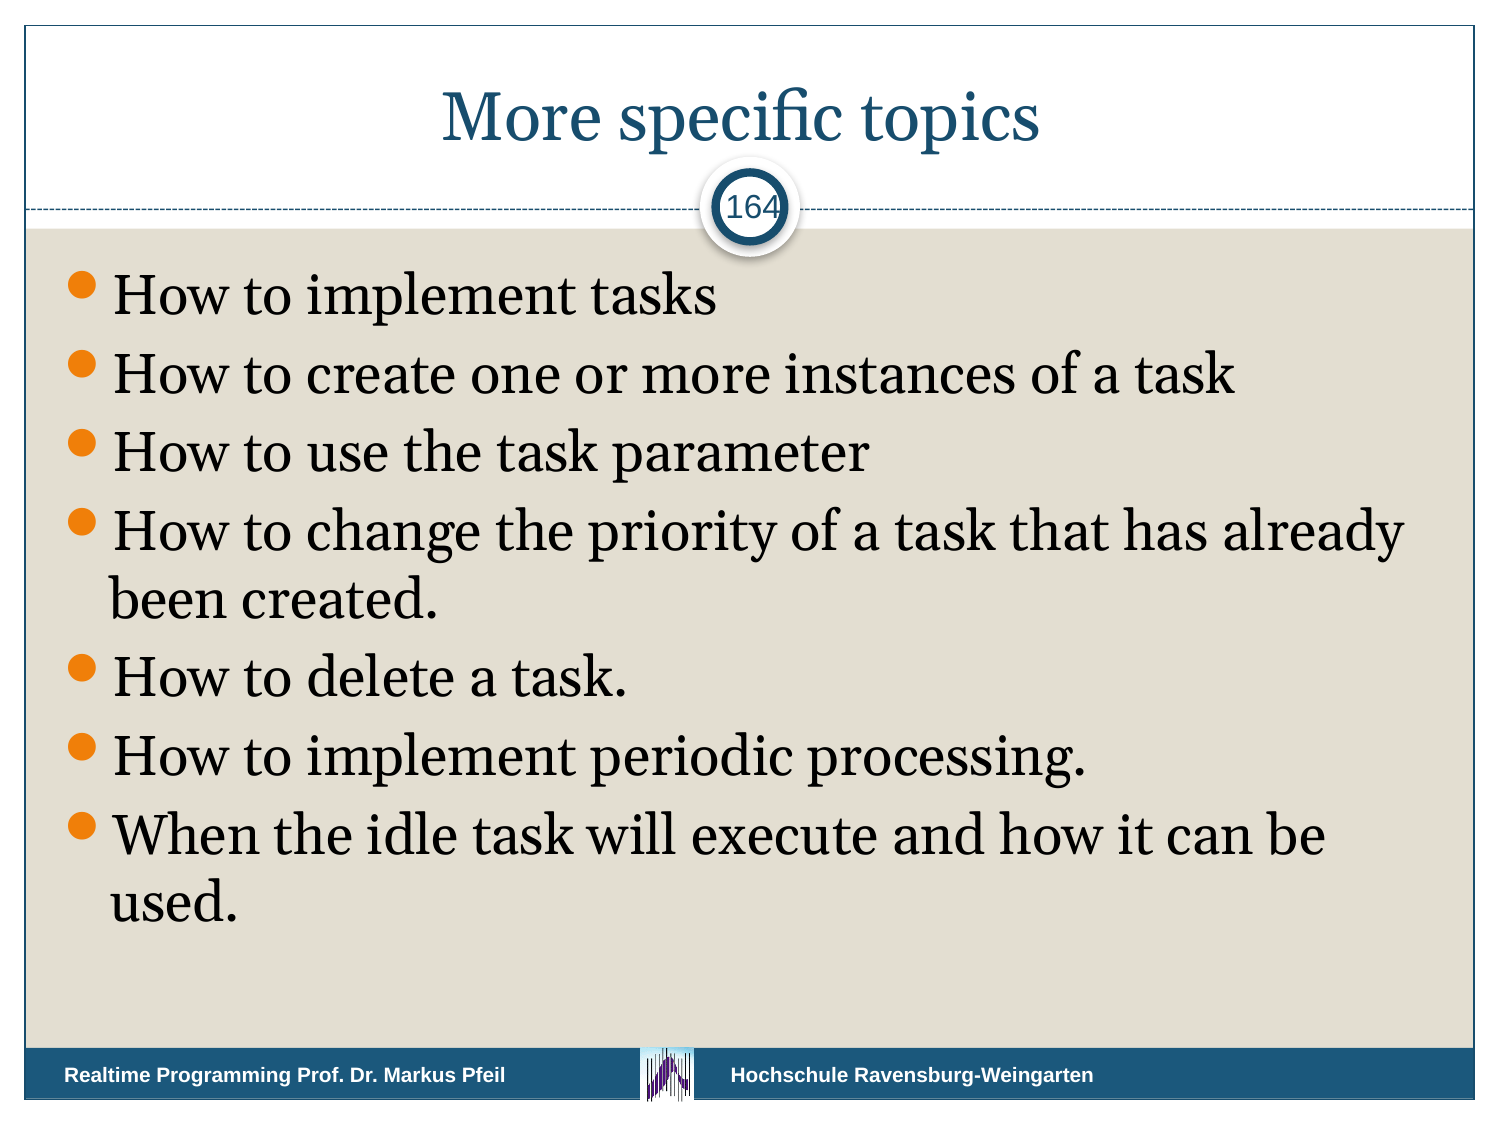

# More specific topics
164
How to implement tasks
How to create one or more instances of a task
How to use the task parameter
How to change the priority of a task that has already been created.
How to delete a task.
How to implement periodic processing.
When the idle task will execute and how it can be used.

Realtime Programming Prof. Dr. Markus Pfeil